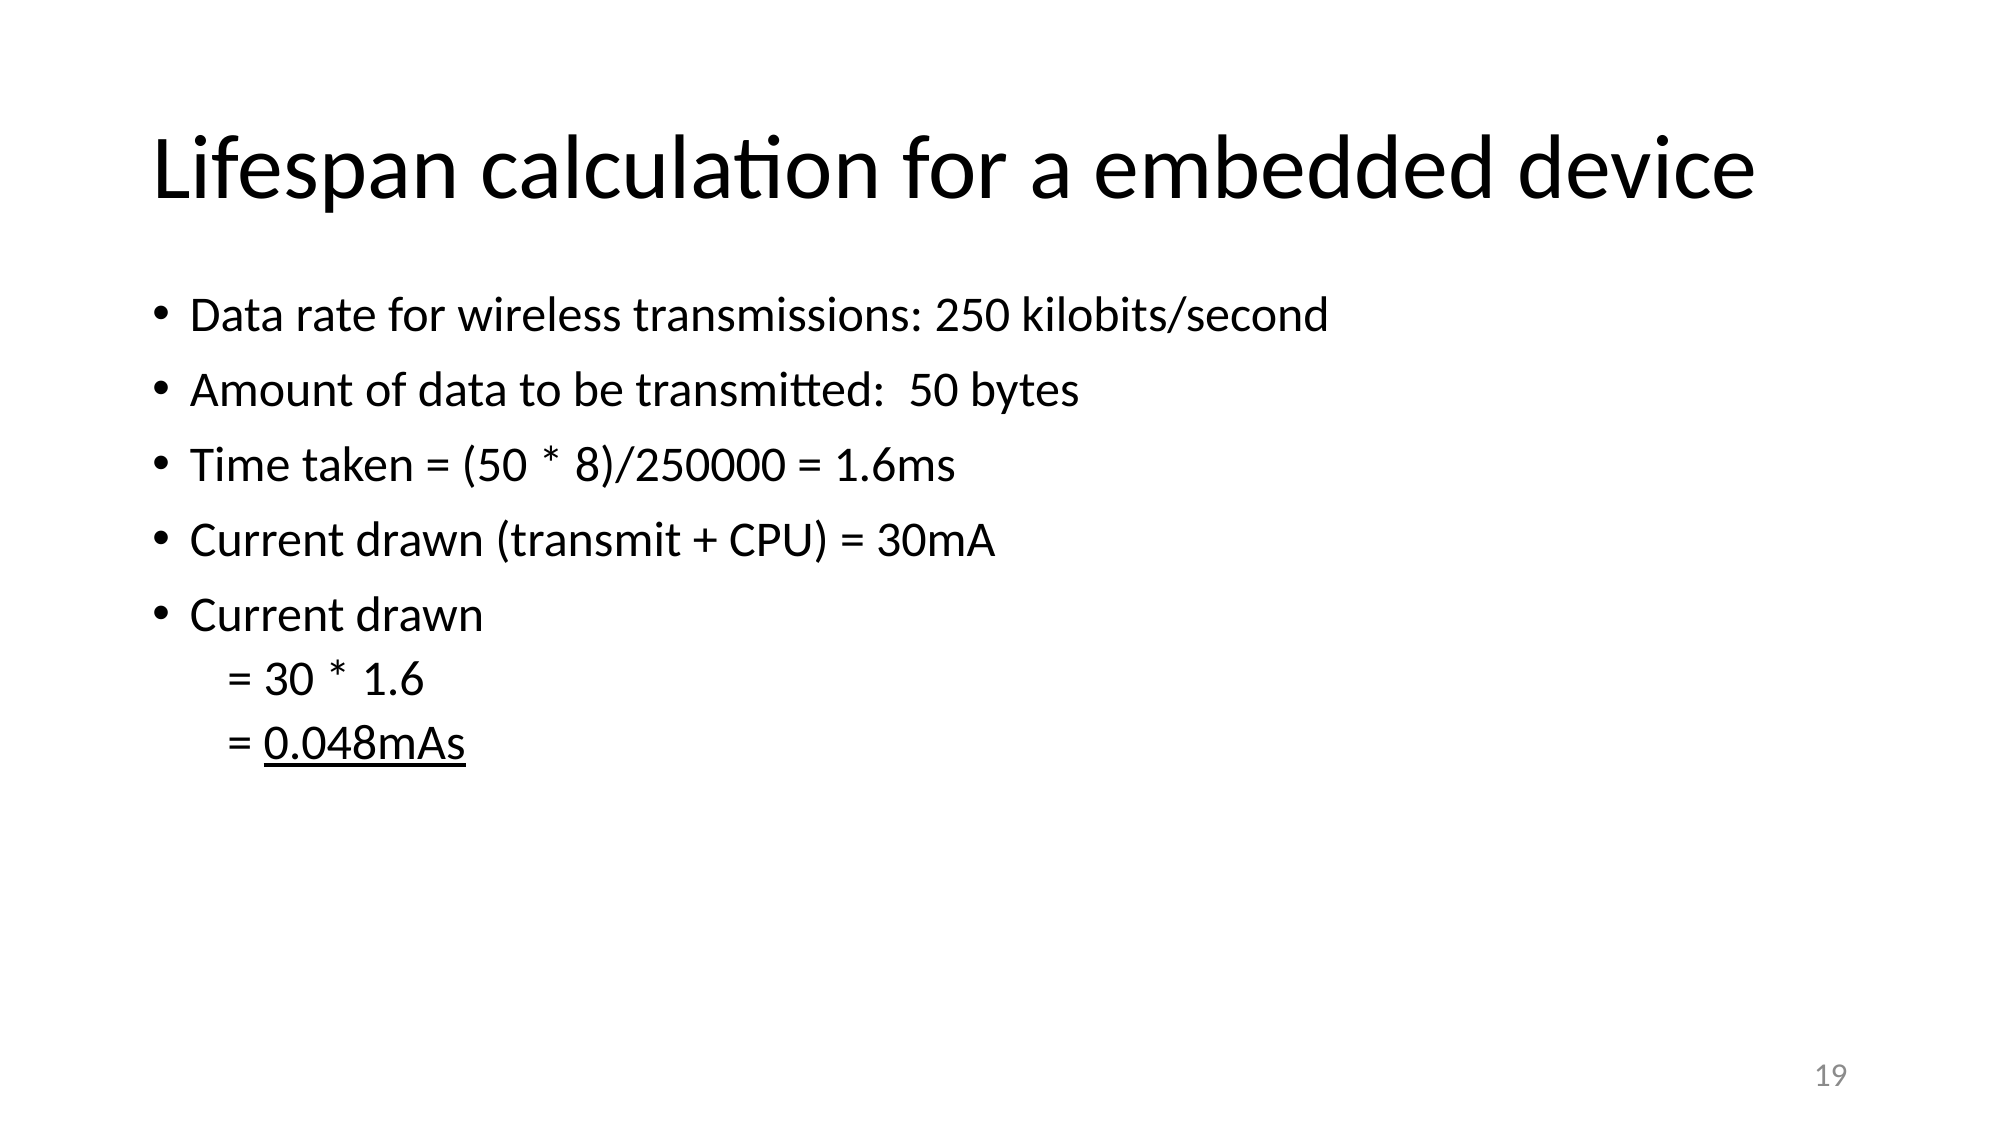

# Lifespan calculation for a embedded device
Data rate for wireless transmissions: 250 kilobits/second
Amount of data to be transmitted:  50 bytes
Time taken = (50 * 8)/250000 = 1.6ms
Current drawn (transmit + CPU) = 30mA
Current drawn
= 30 * 1.6
= 0.048mAs
19